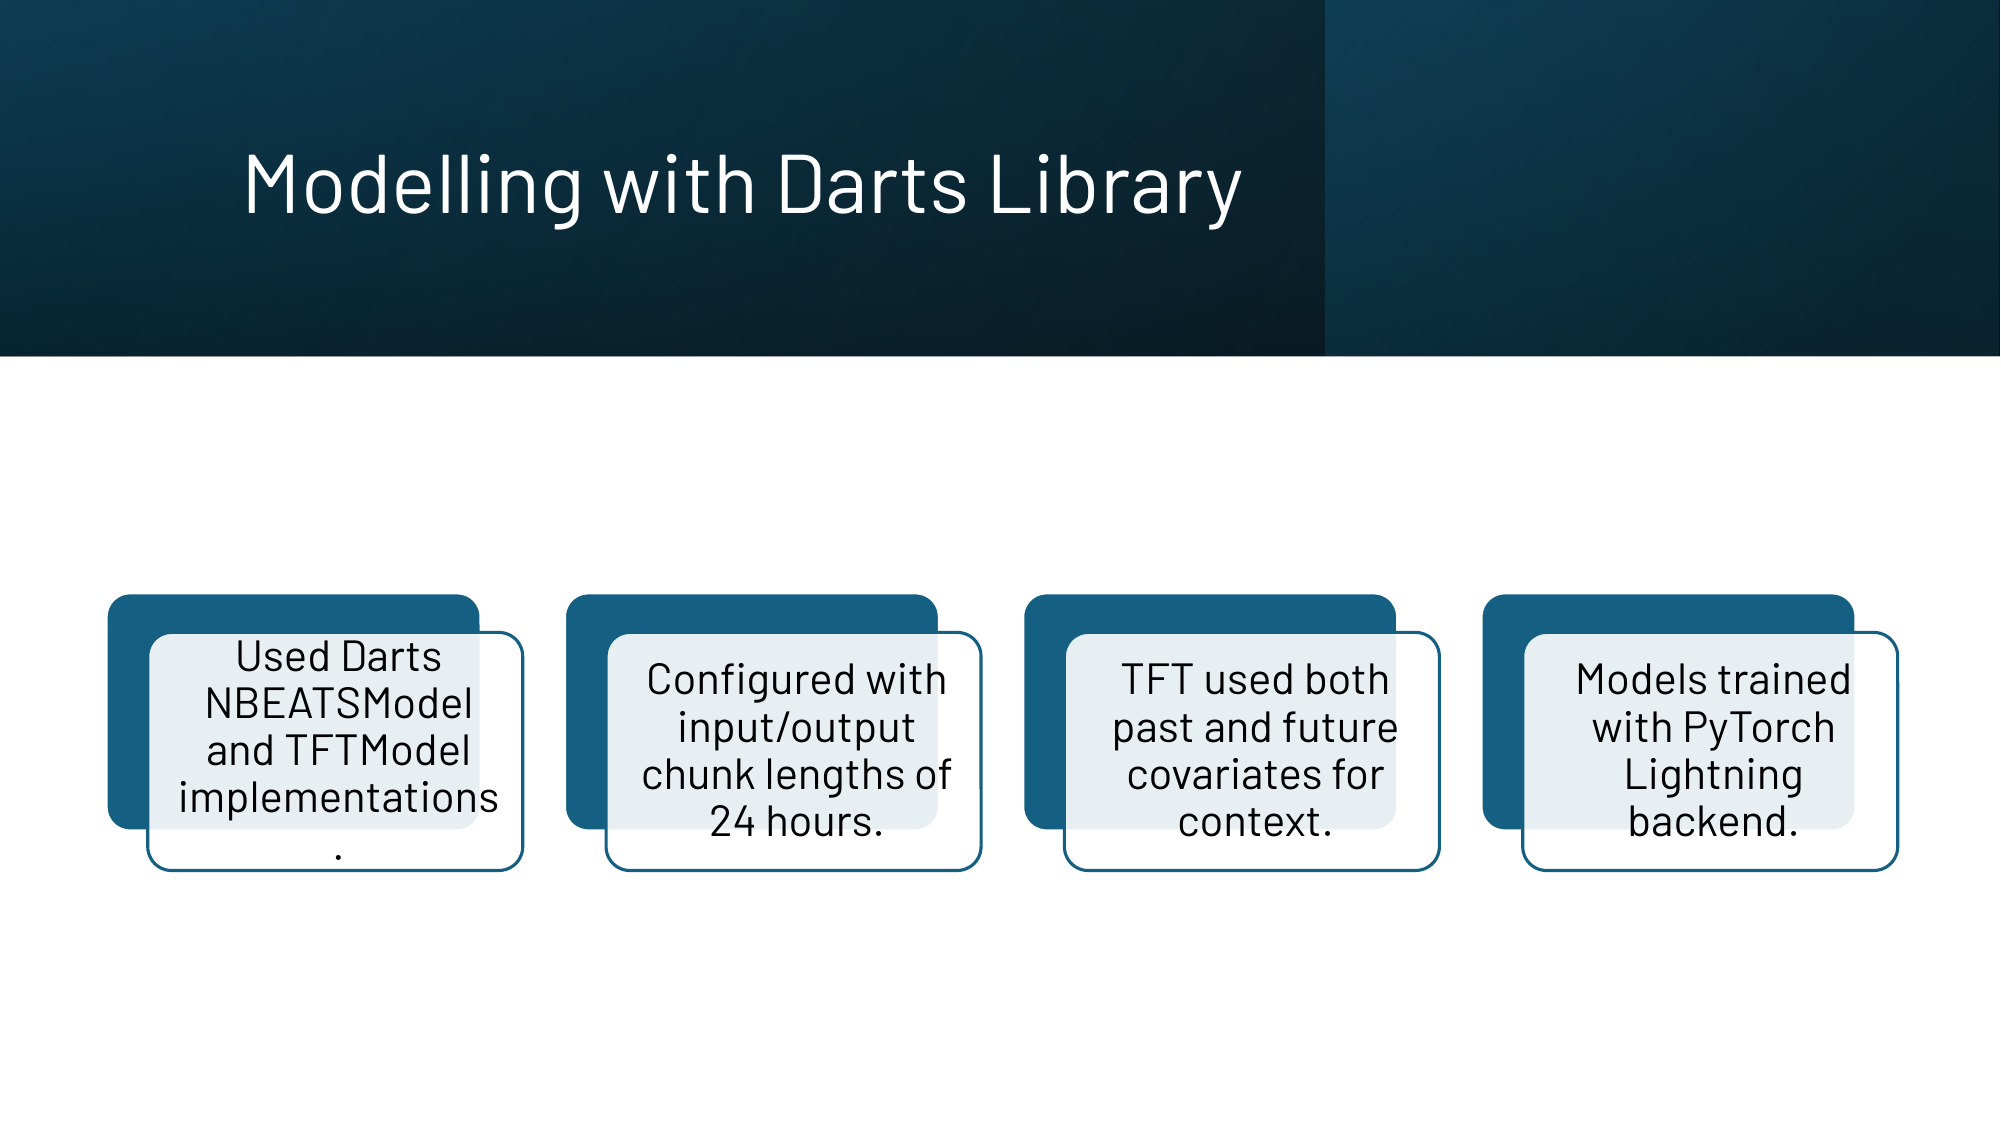

# Modelling with Darts Library
Used Darts NBEATSModel and TFTModel implementations.
Configured with input/output chunk lengths of 24 hours.
TFT used both past and future covariates for context.
Models trained with PyTorch Lightning backend.